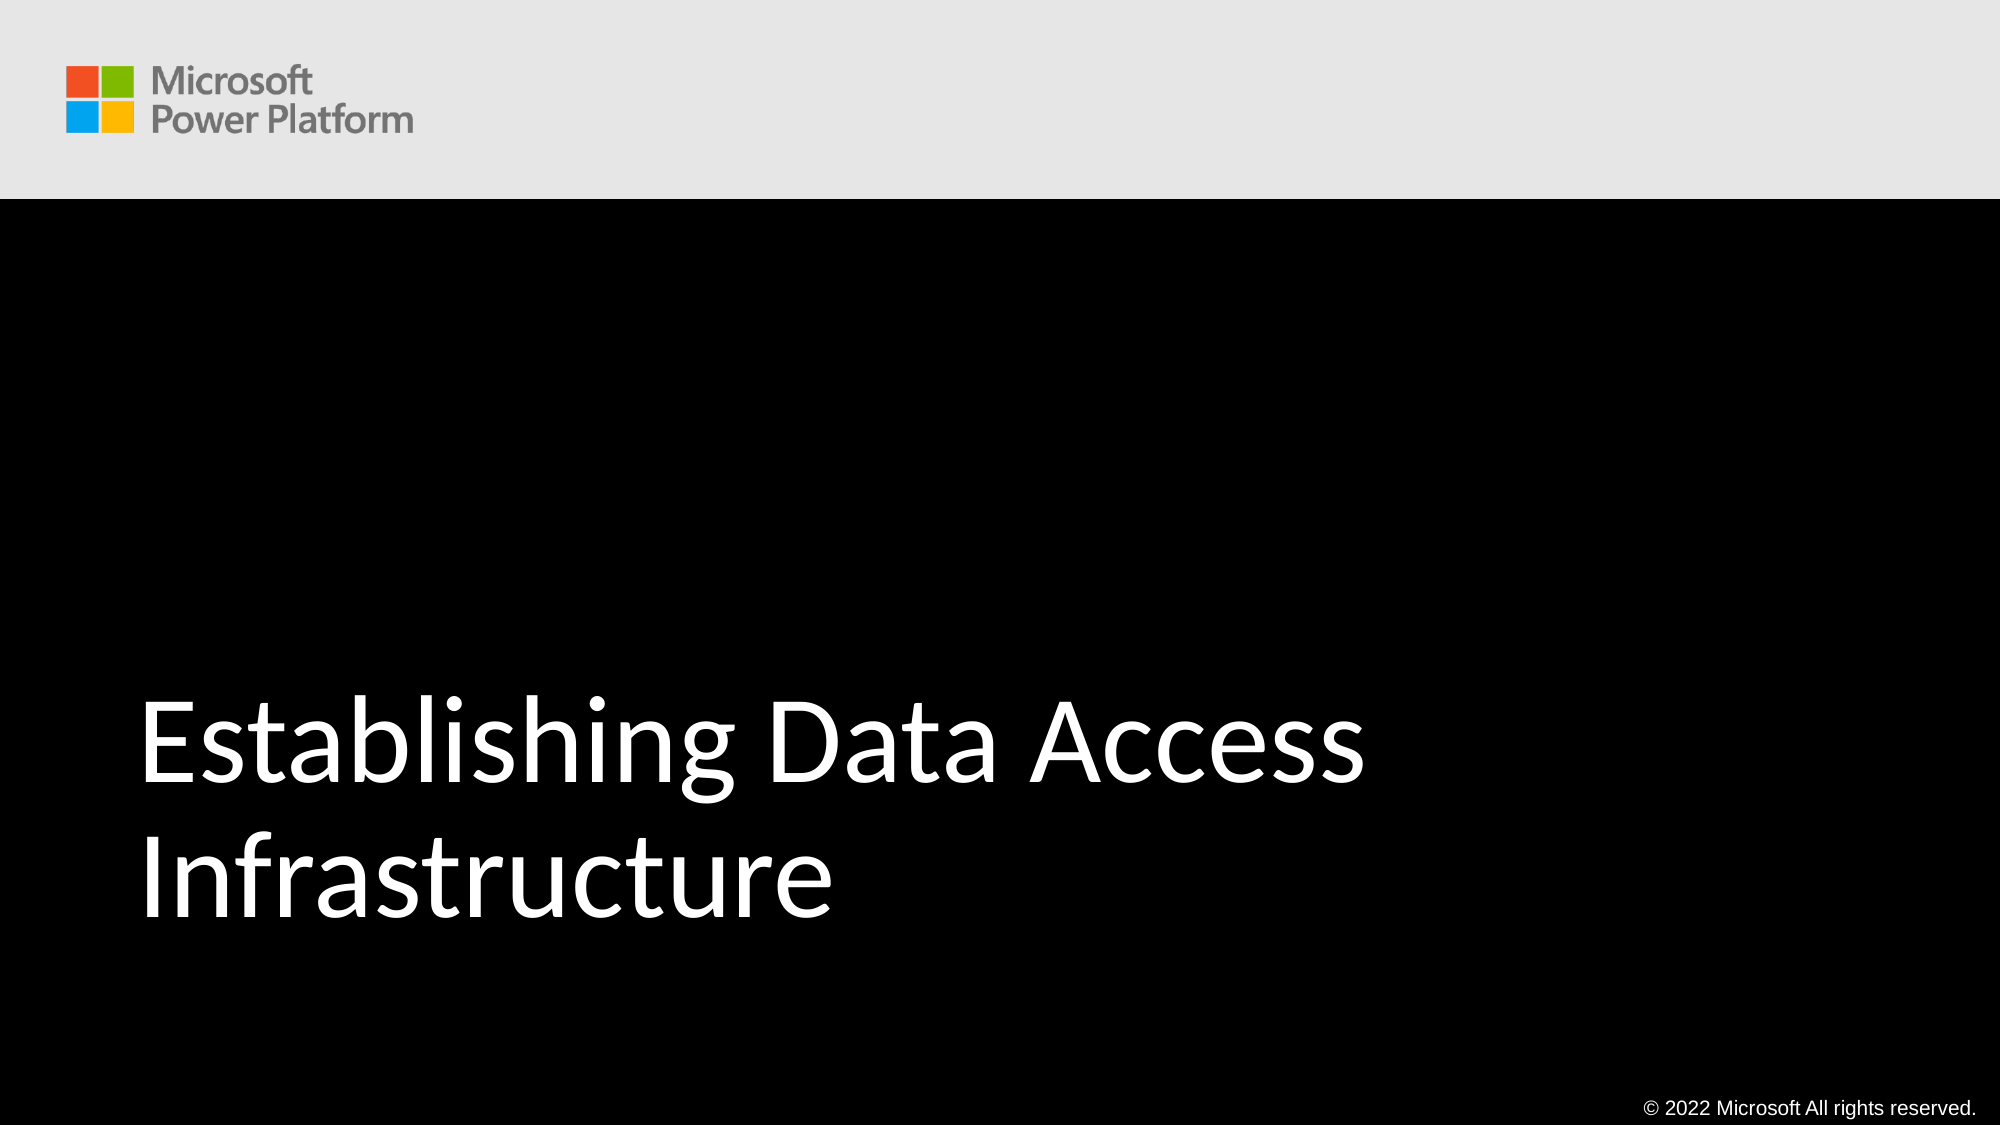

Establishing Data Access Infrastructure
© 2022 Microsoft All rights reserved.